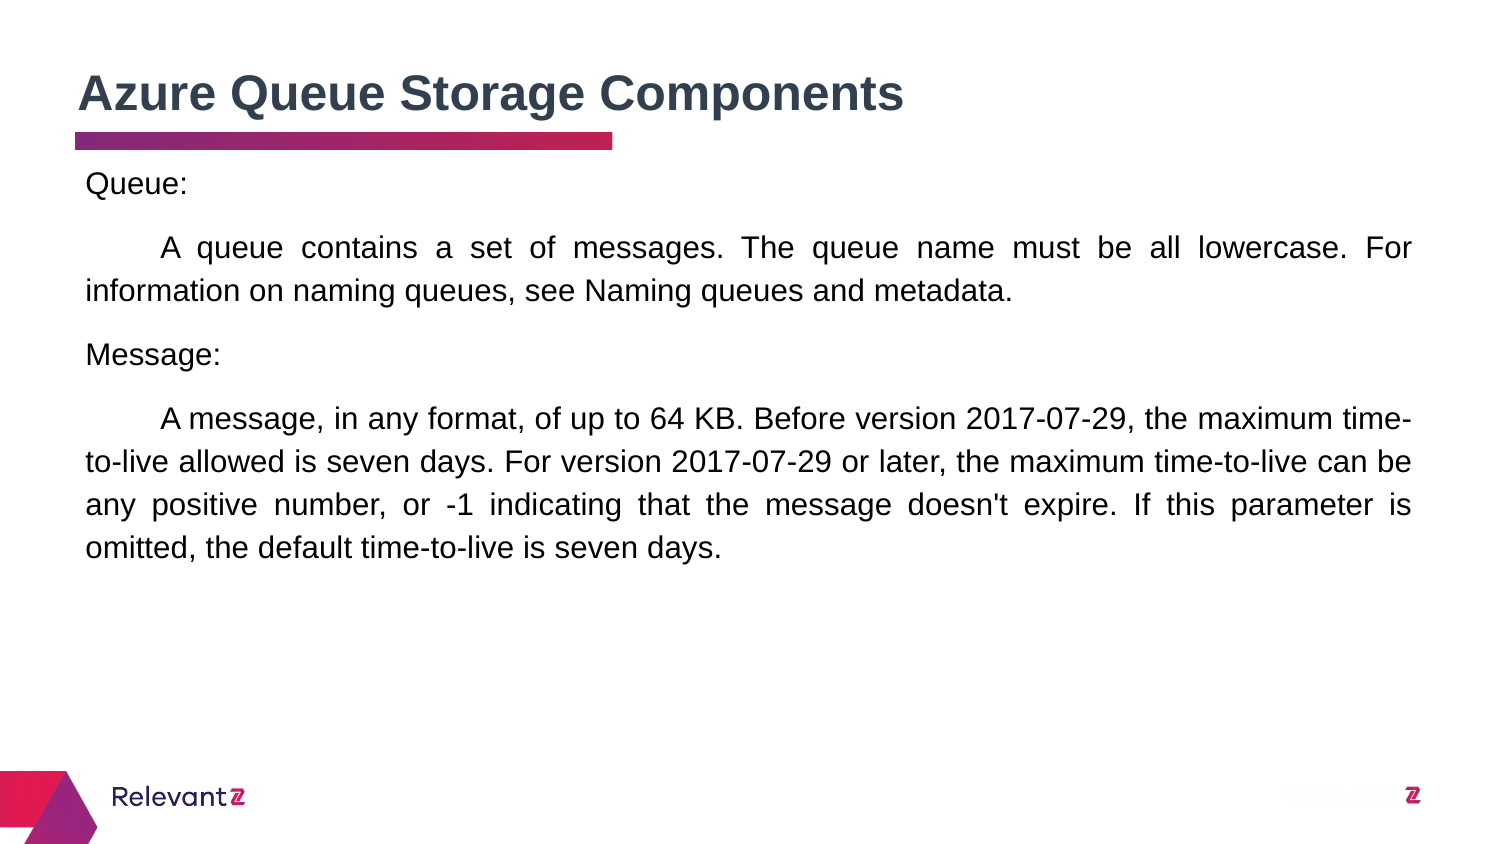

Azure Queue Storage Components
# Queue:
A queue contains a set of messages. The queue name must be all lowercase. For information on naming queues, see Naming queues and metadata.
Message:
A message, in any format, of up to 64 KB. Before version 2017-07-29, the maximum time-to-live allowed is seven days. For version 2017-07-29 or later, the maximum time-to-live can be any positive number, or -1 indicating that the message doesn't expire. If this parameter is omitted, the default time-to-live is seven days.